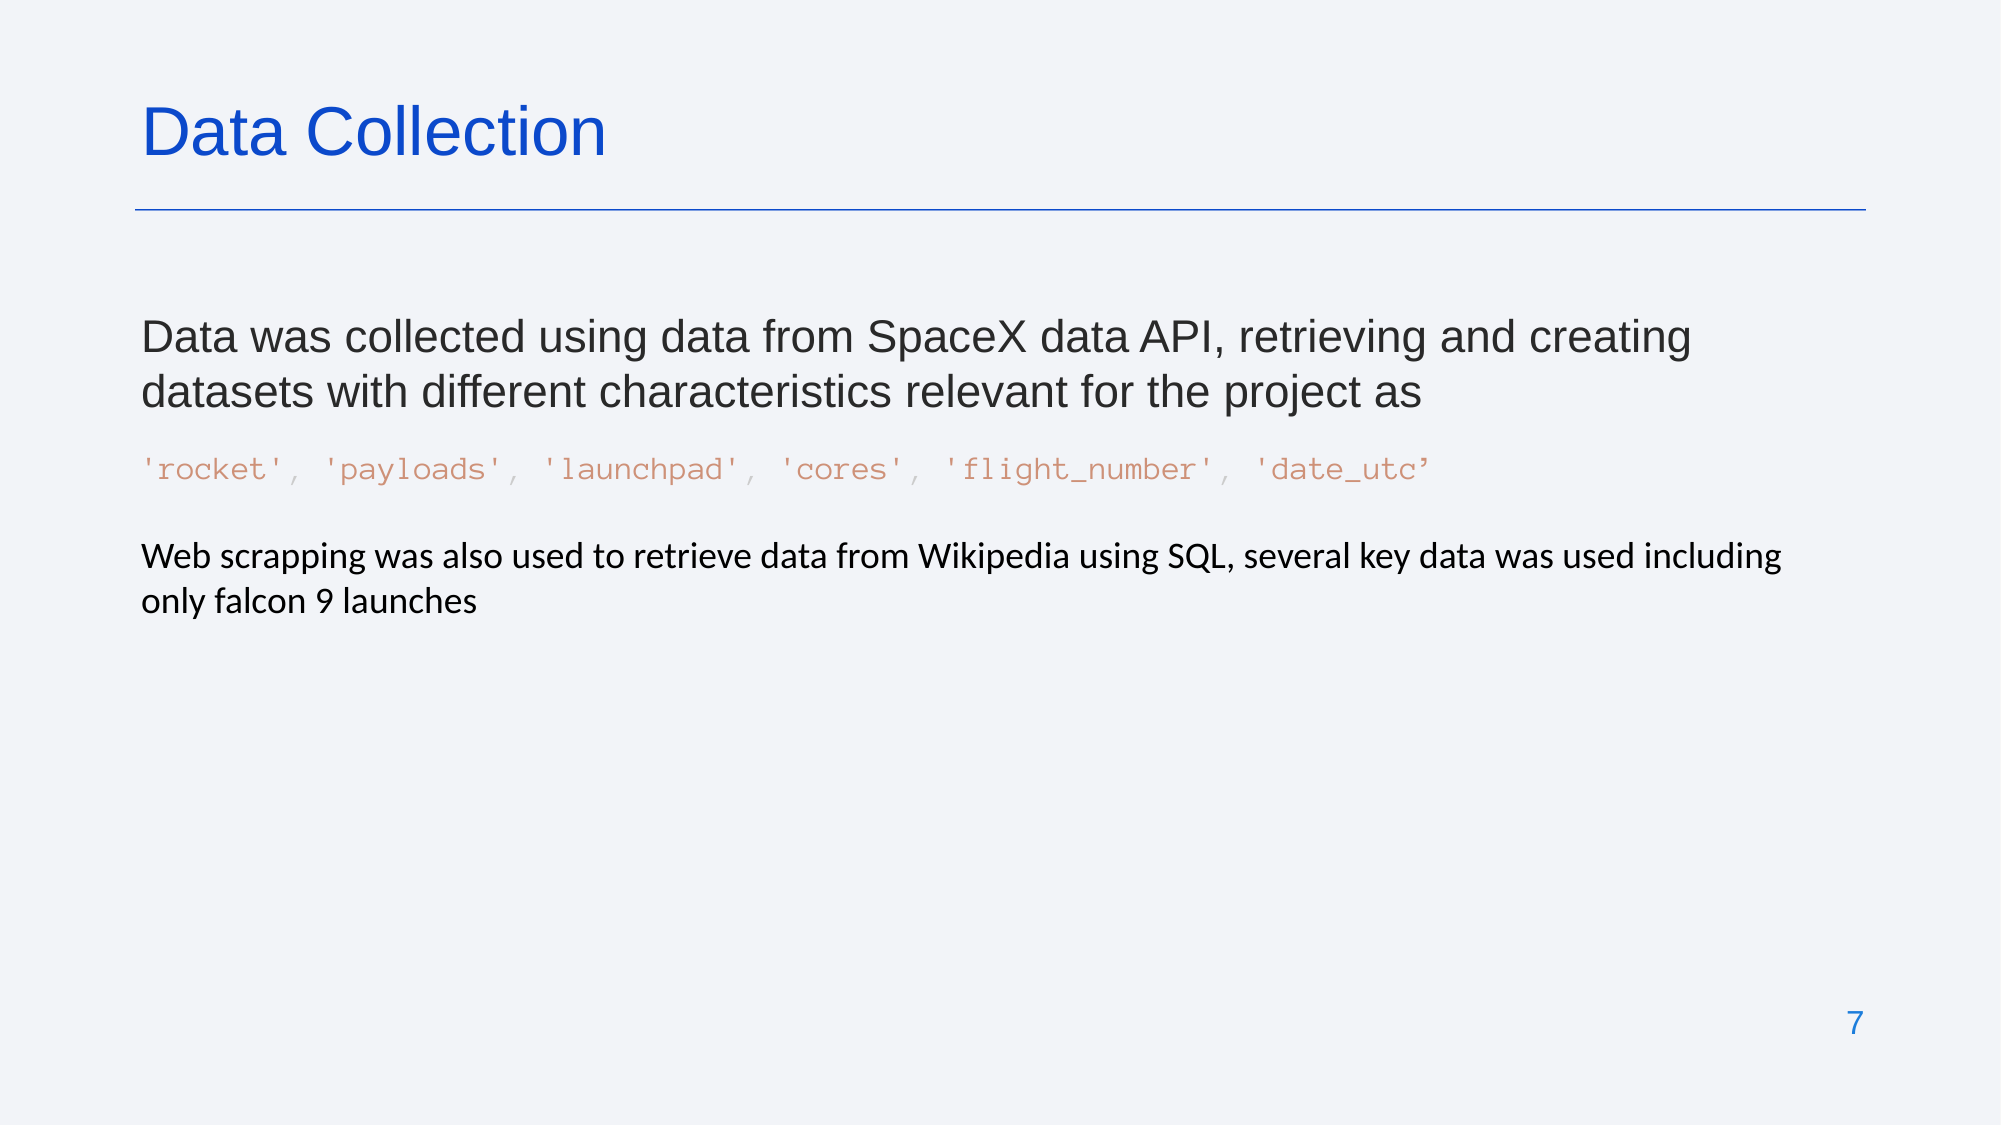

Data Collection
Data was collected using data from SpaceX data API, retrieving and creating datasets with different characteristics relevant for the project as
'rocket', 'payloads', 'launchpad', 'cores', 'flight_number', 'date_utc’

Web scrapping was also used to retrieve data from Wikipedia using SQL, several key data was used including only falcon 9 launches
7